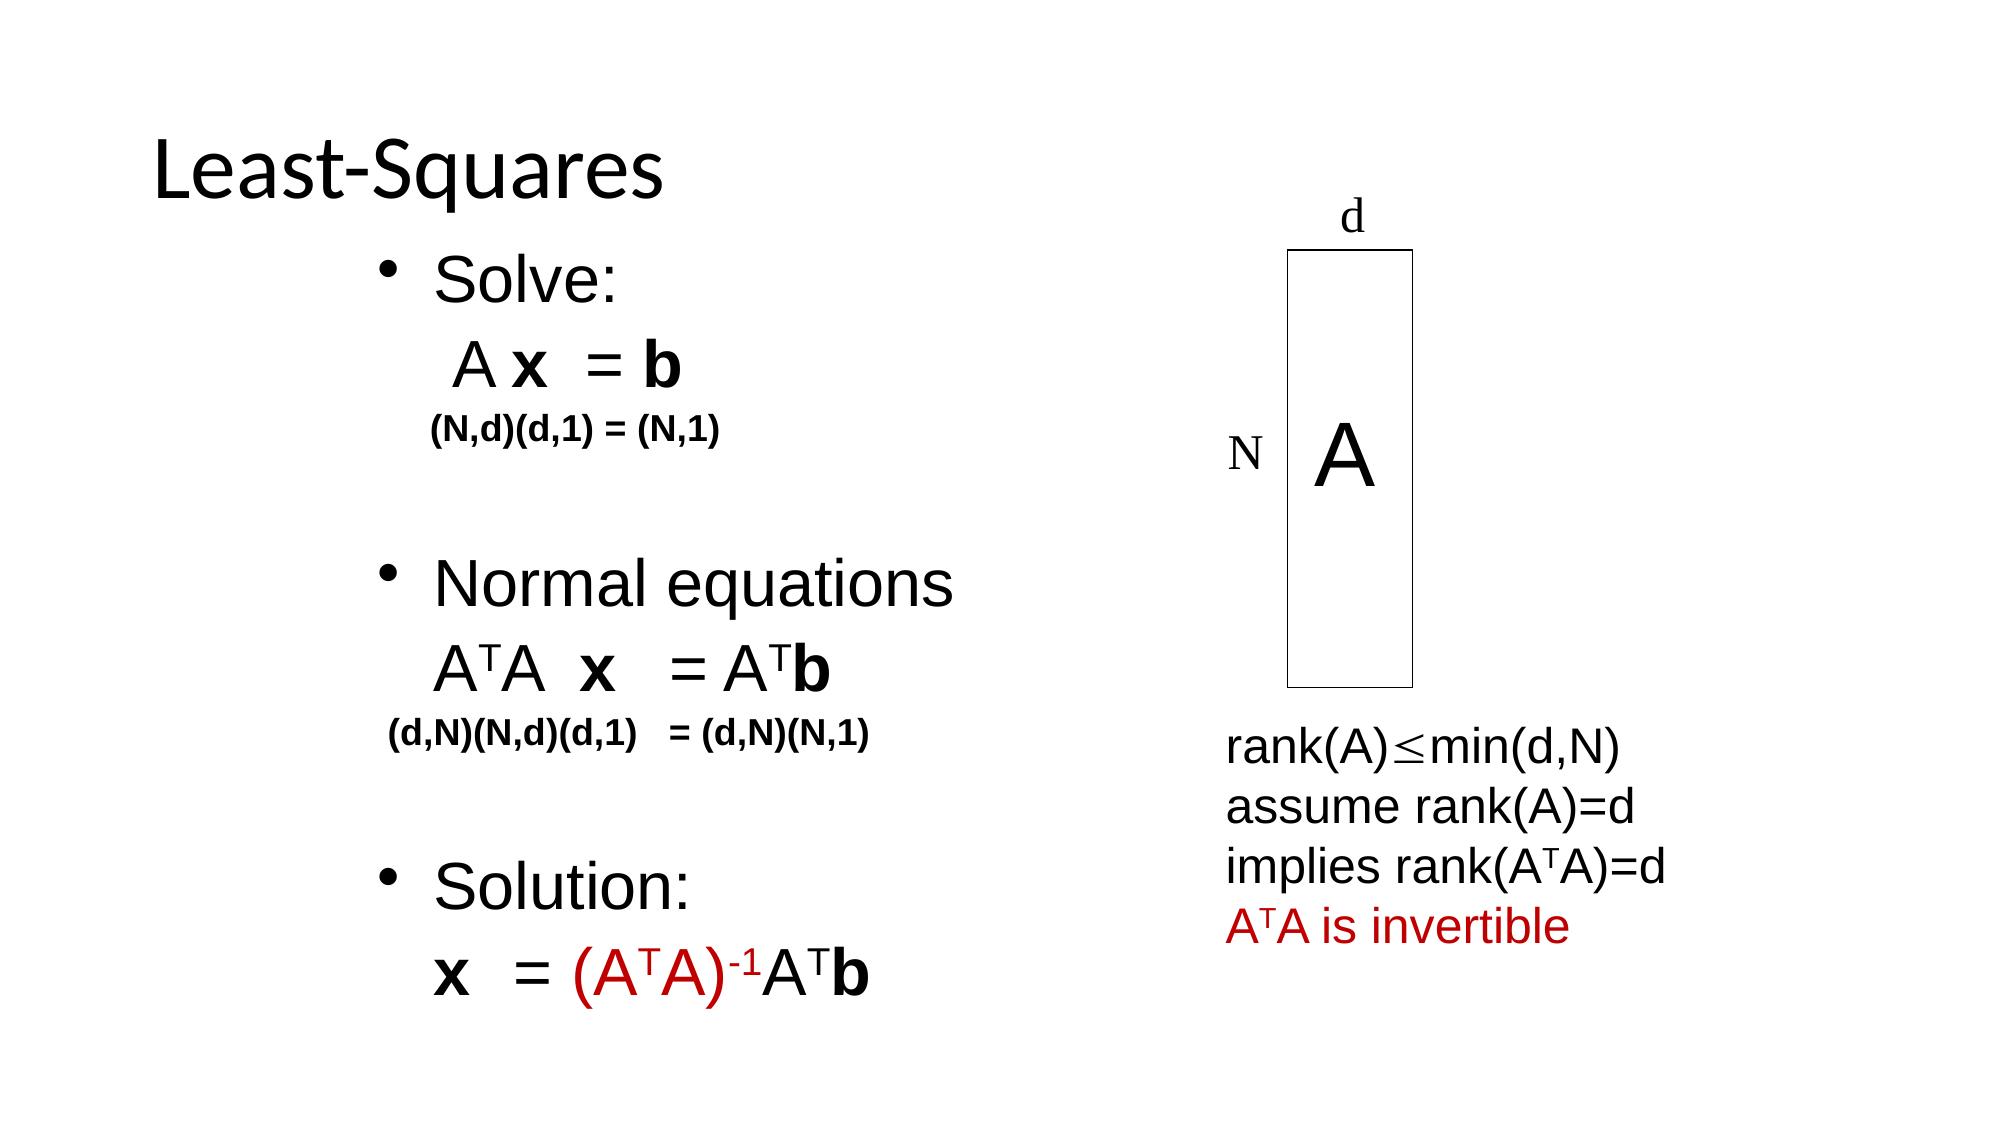

# Least-Squares
d
Solve:
	 A x  = b
     (N,d)(d,1) = (N,1)

Normal equations
	ATA  x     = ATb
 (d,N)(N,d)(d,1)   = (d,N)(N,1)

Solution:
	x    = (ATA)-1ATb

A
N
rank(A)≤min(d,N)
assume rank(A)=d
implies rank(ATA)=d
ATA is invertible